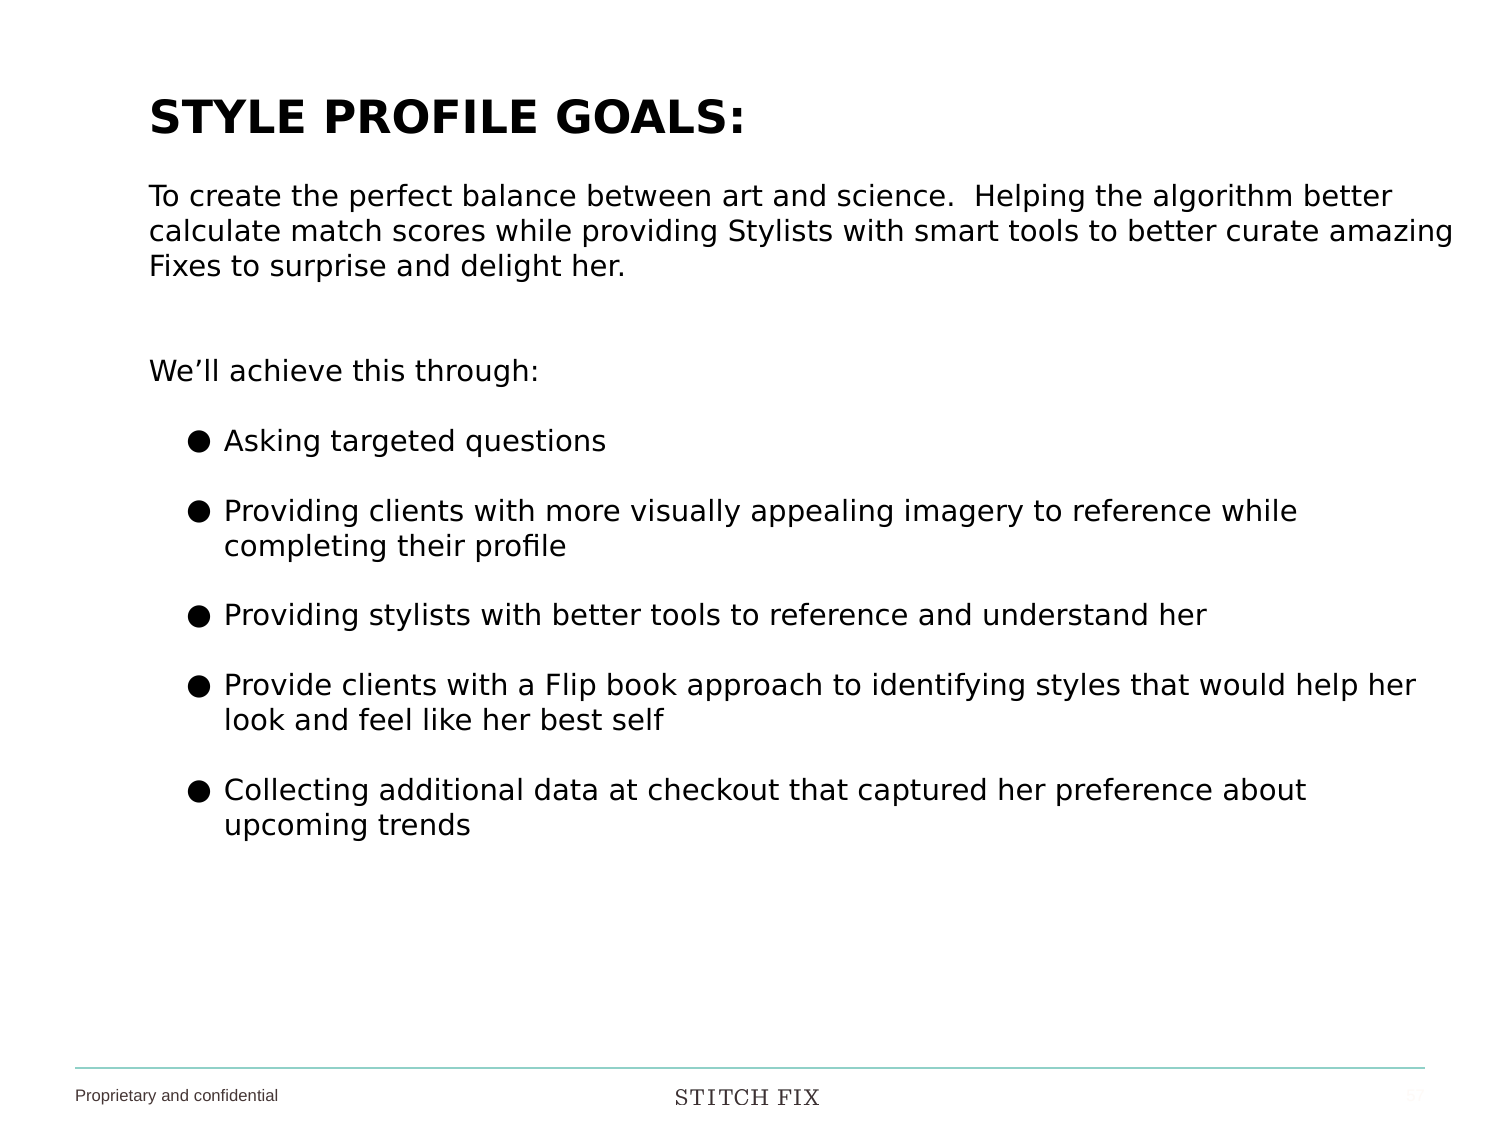

STYLE PROFILE GOALS:

To create the perfect balance between art and science.  Helping the algorithm better calculate match scores while providing Stylists with smart tools to better curate amazing Fixes to surprise and delight her.

We’ll achieve this through:

Asking targeted questions

Providing clients with more visually appealing imagery to reference while completing their profile

Providing stylists with better tools to reference and understand her

Provide clients with a Flip book approach to identifying styles that would help her look and feel like her best self

Collecting additional data at checkout that captured her preference about upcoming trends

57